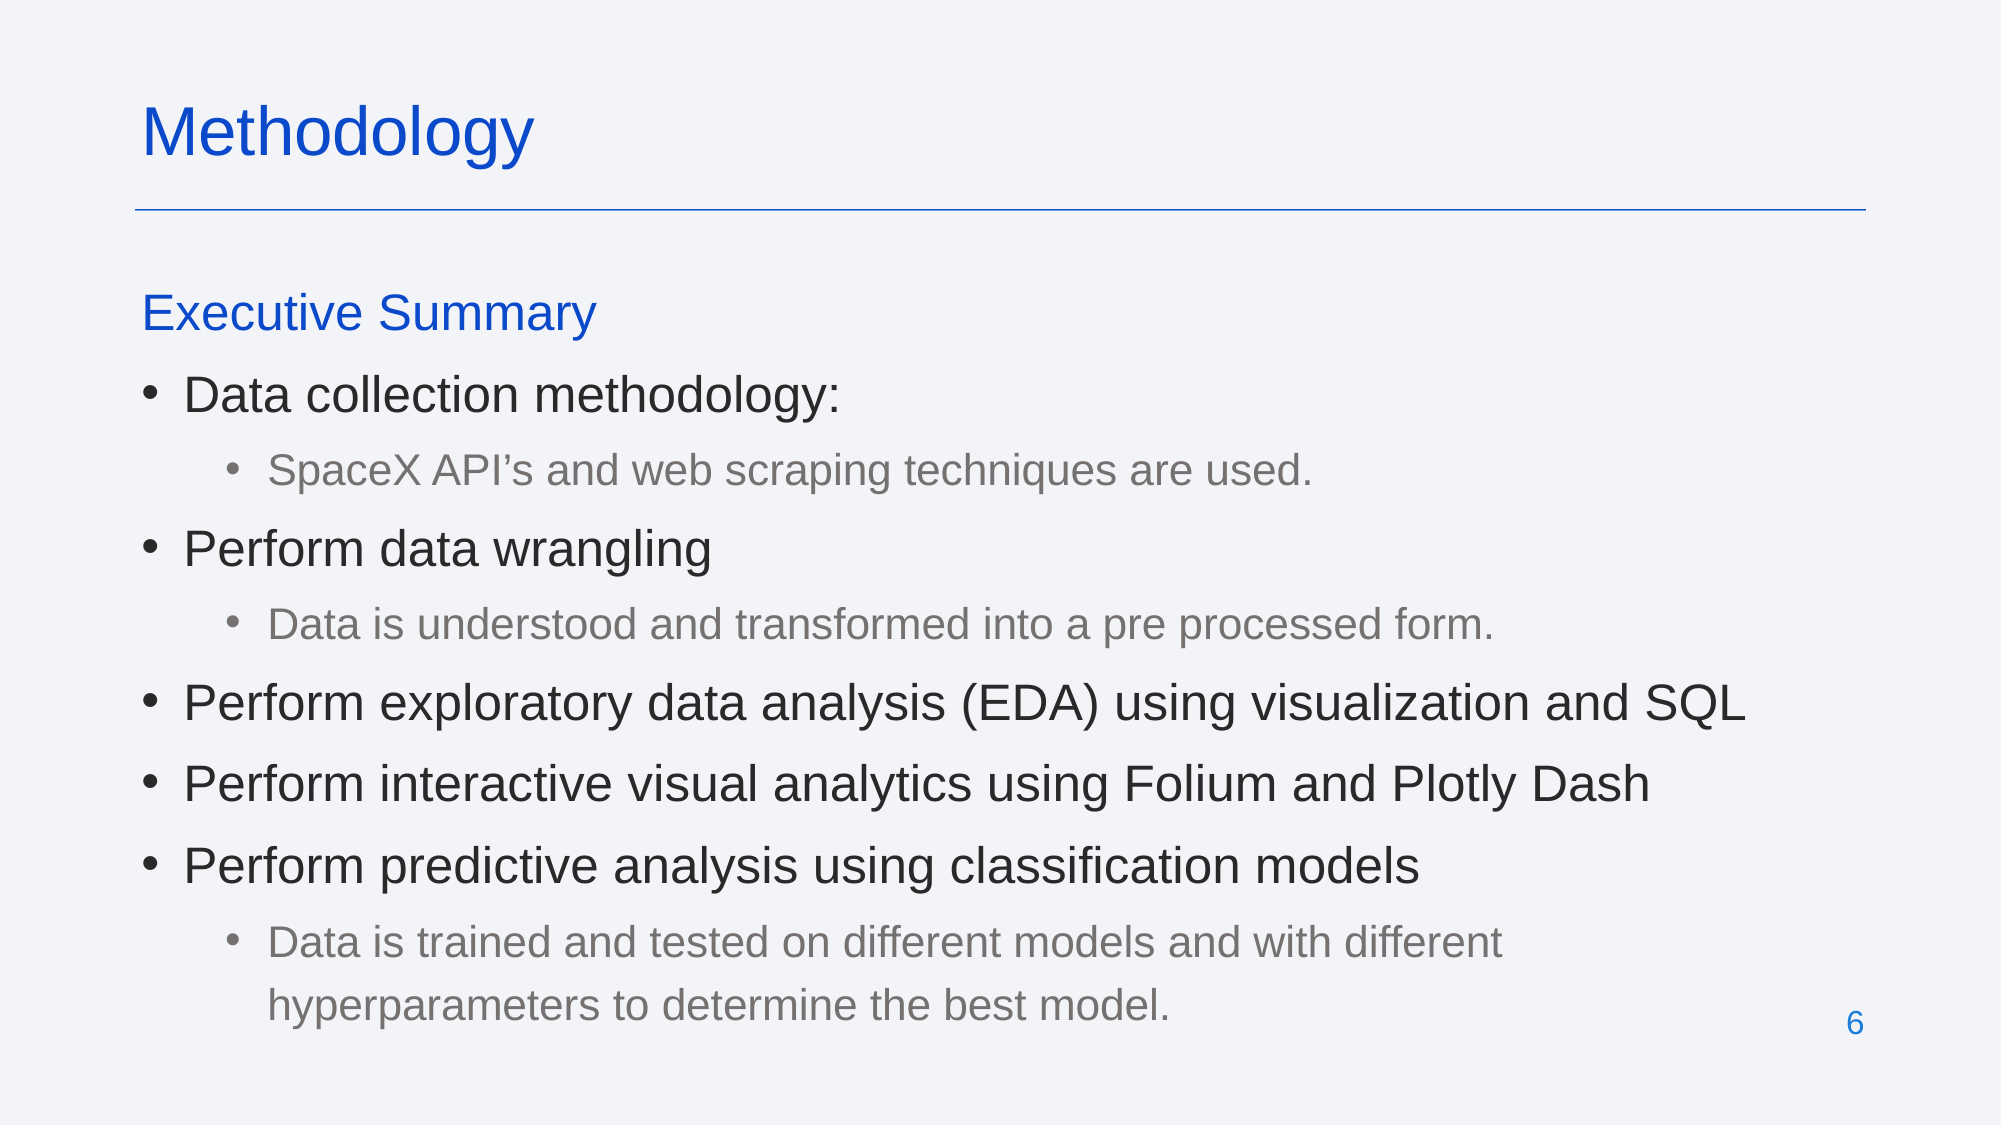

Methodology
Executive Summary
Data collection methodology:
SpaceX API’s and web scraping techniques are used.
Perform data wrangling
Data is understood and transformed into a pre processed form.
Perform exploratory data analysis (EDA) using visualization and SQL
Perform interactive visual analytics using Folium and Plotly Dash
Perform predictive analysis using classification models
Data is trained and tested on different models and with different hyperparameters to determine the best model.

6